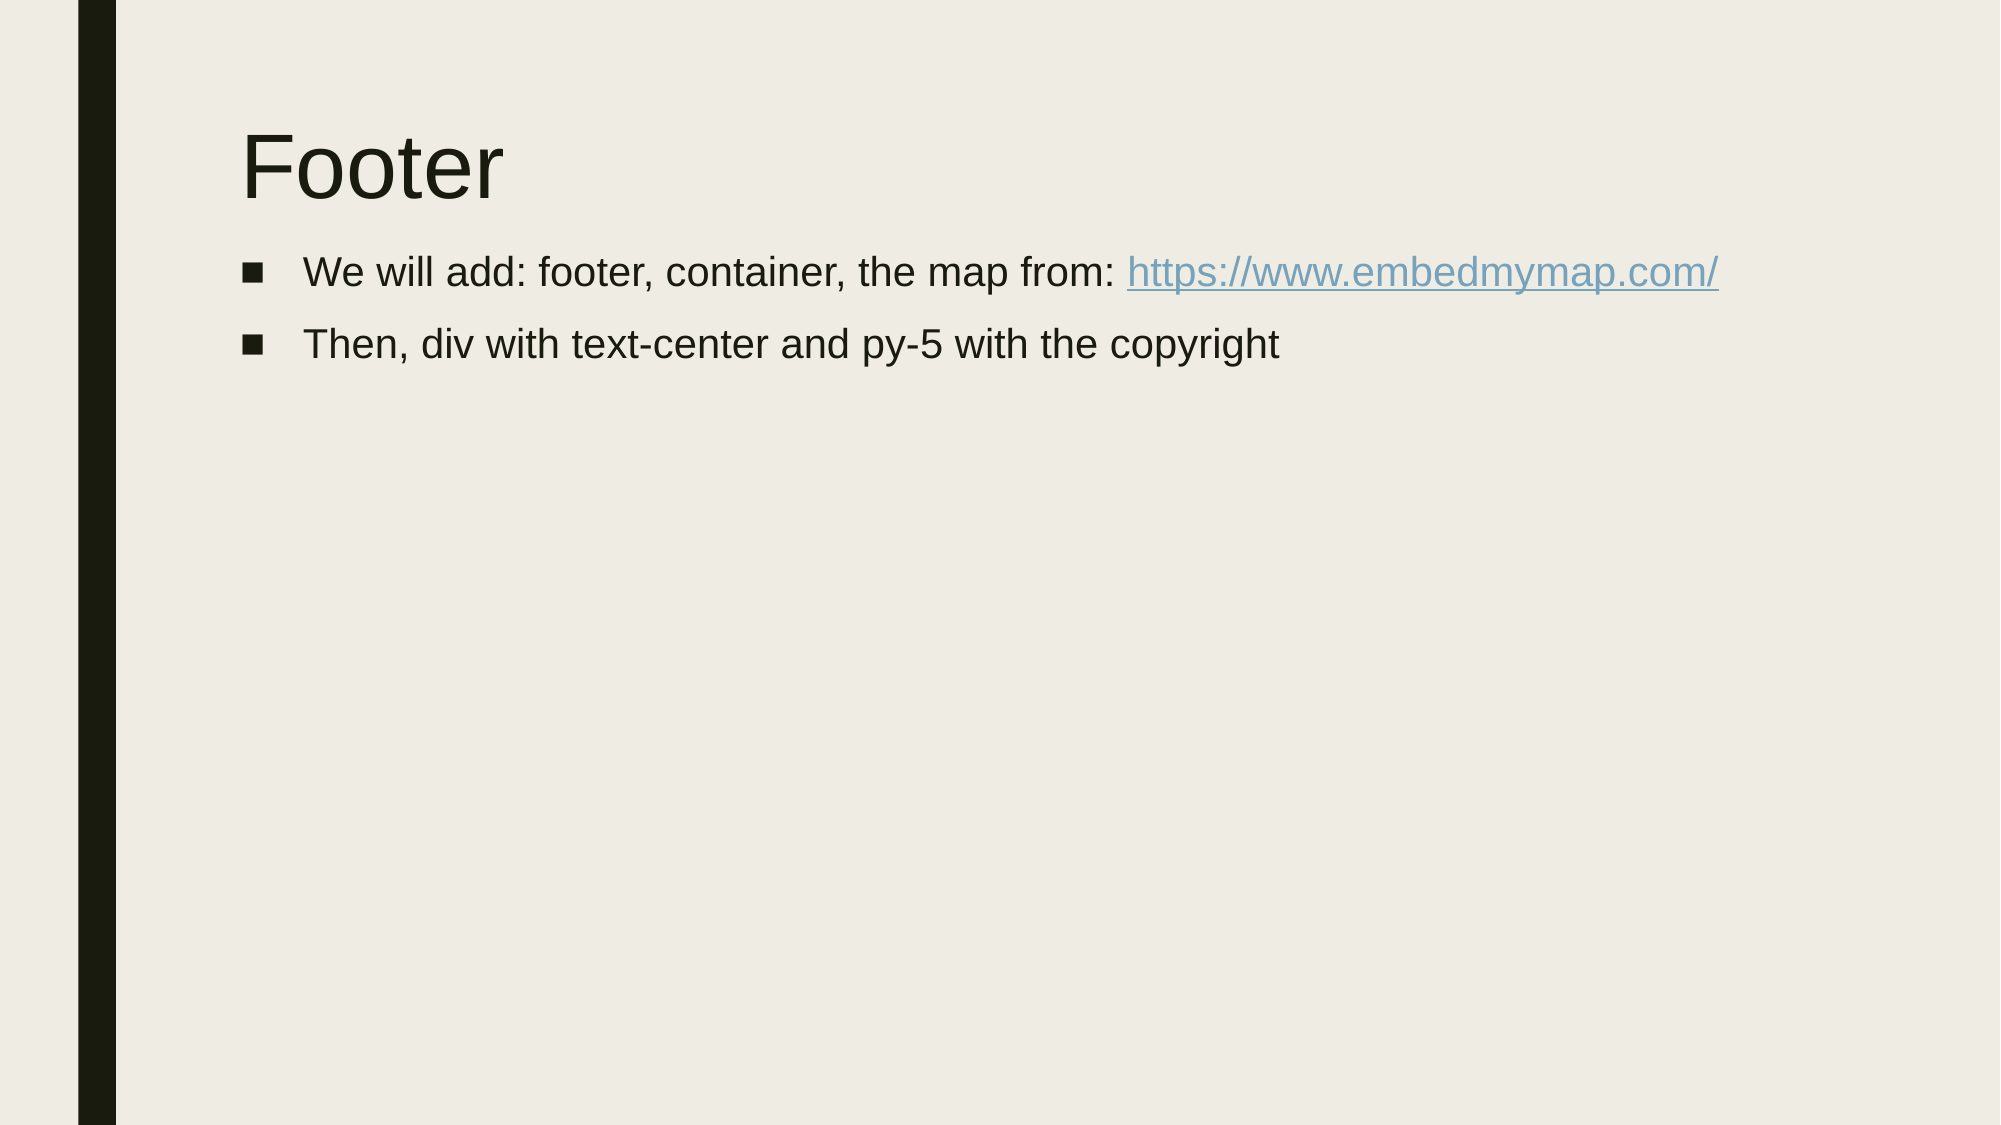

# Footer
We will add: footer, container, the map from: https://www.embedmymap.com/
Then, div with text-center and py-5 with the copyright